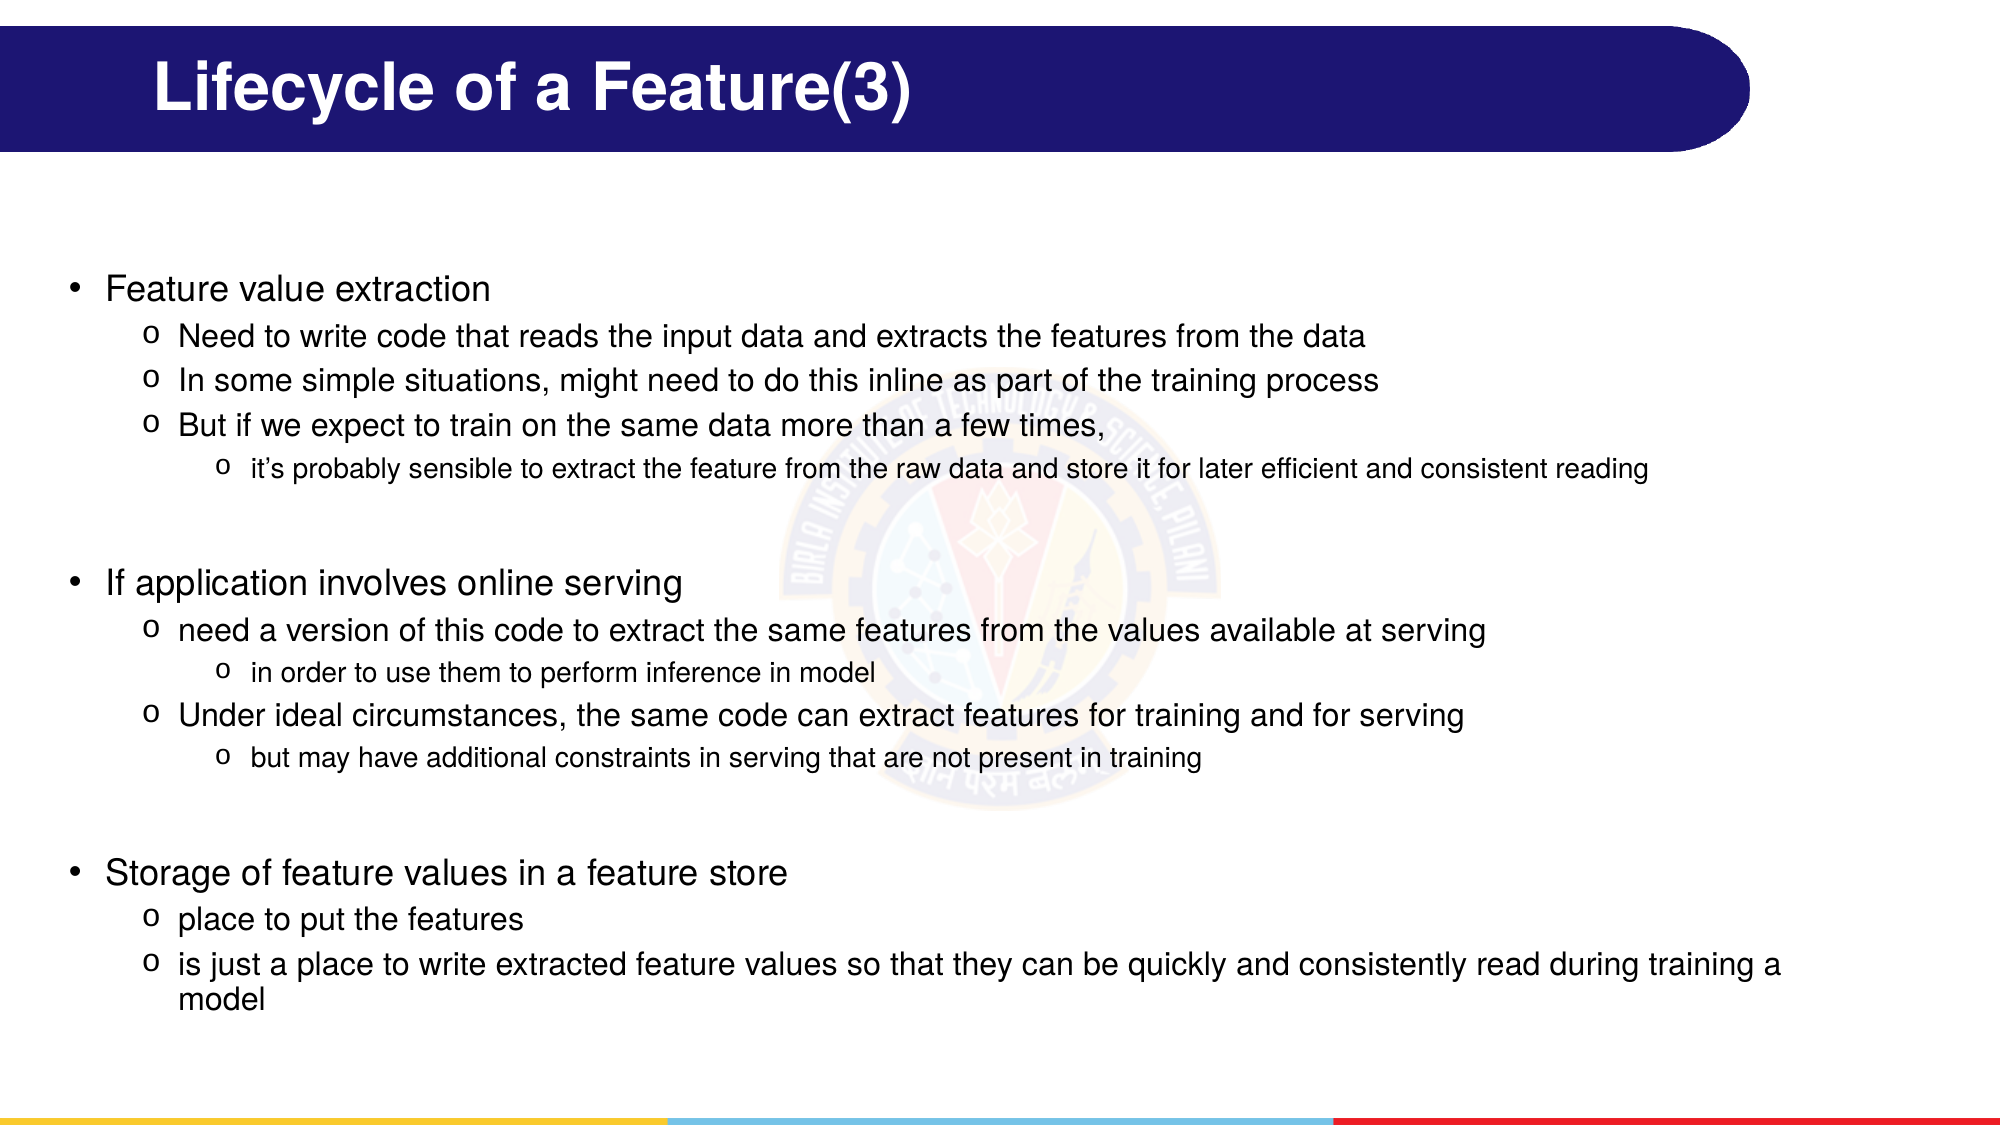

# Lifecycle of a Feature(3)

Feature value extraction
Need to write code that reads the input data and extracts the features from the data
In some simple situations, might need to do this inline as part of the training process
But if we expect to train on the same data more than a few times,
it’s probably sensible to extract the feature from the raw data and store it for later efficient and consistent reading

If application involves online serving
need a version of this code to extract the same features from the values available at serving
in order to use them to perform inference in model
Under ideal circumstances, the same code can extract features for training and for serving
but may have additional constraints in serving that are not present in training

Storage of feature values in a feature store
place to put the features
is just a place to write extracted feature values so that they can be quickly and consistently read during training a model